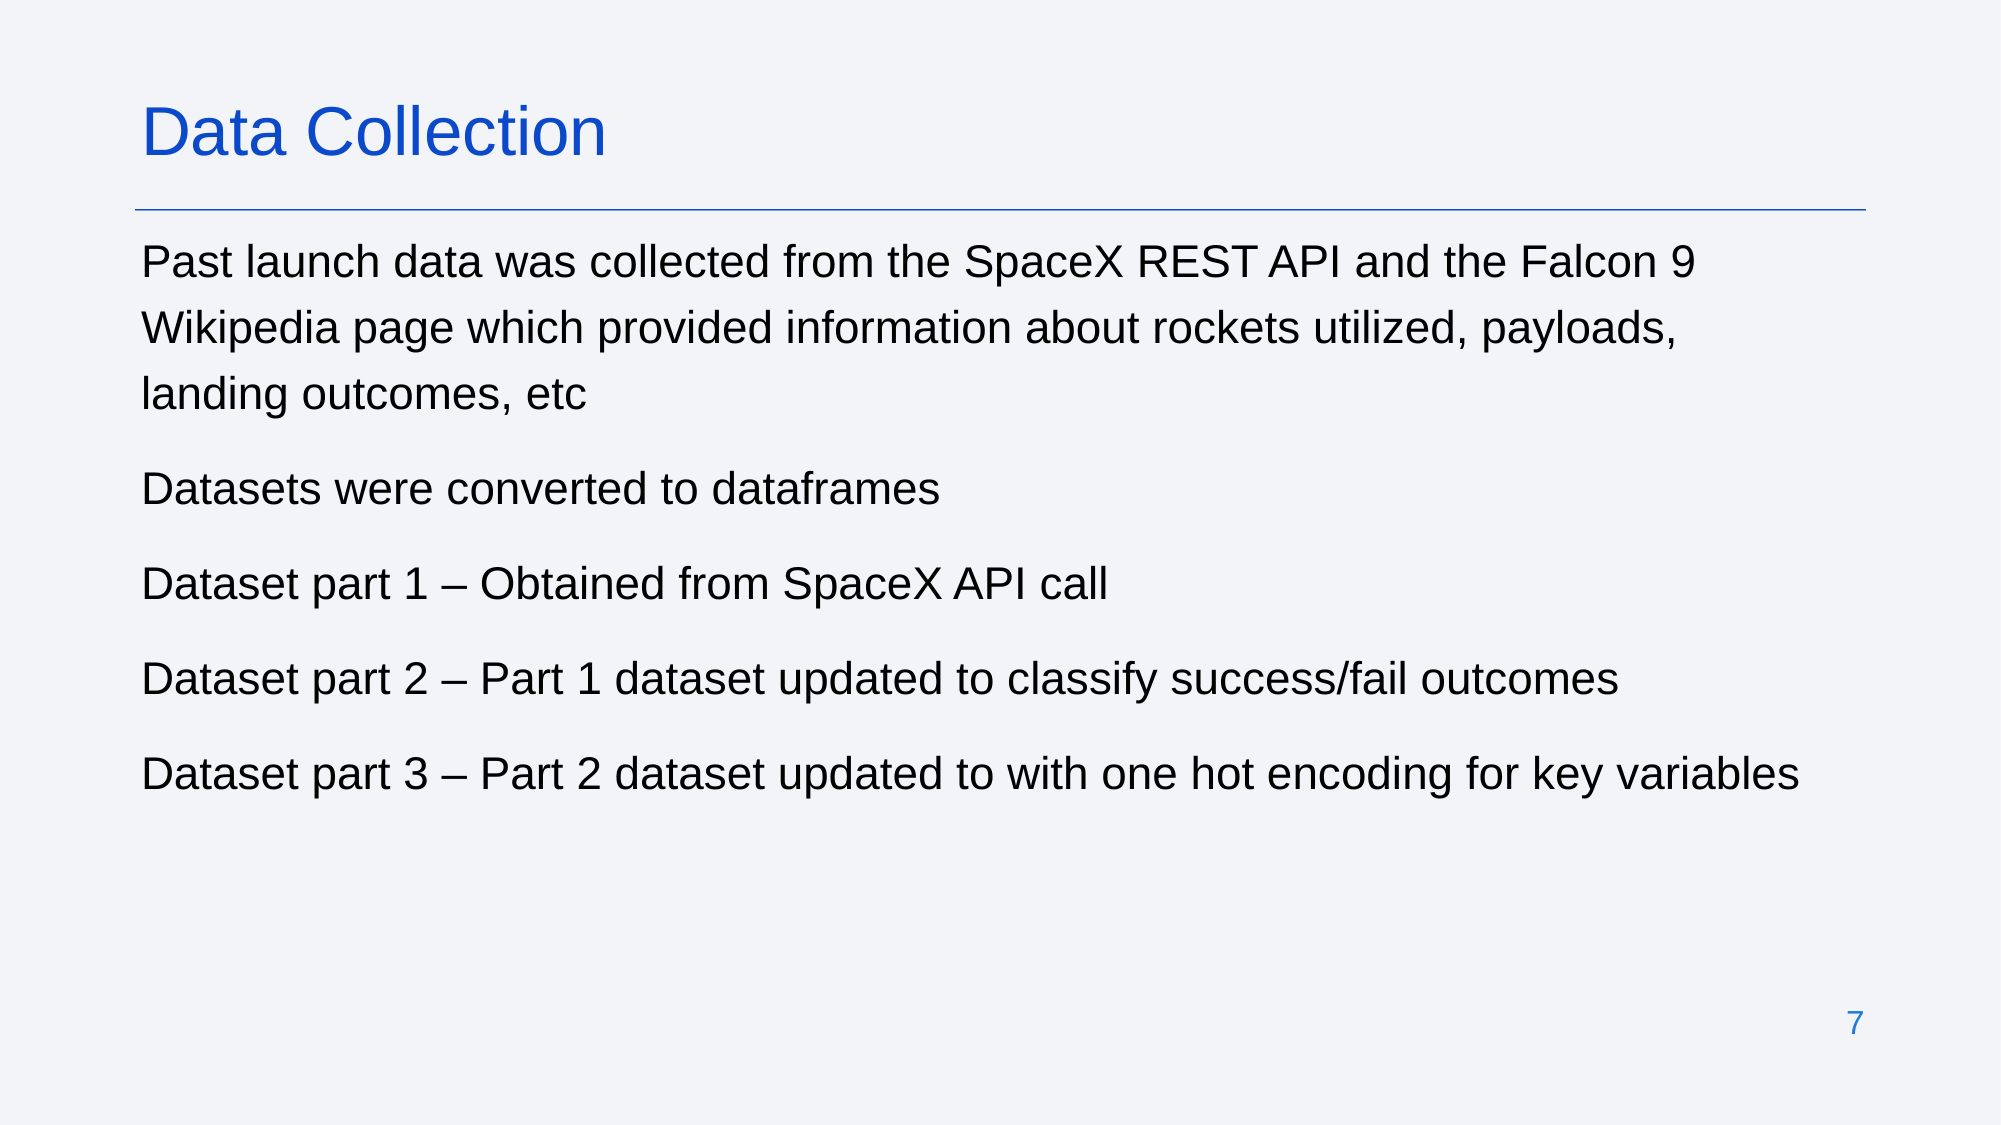

Data Collection
Past launch data was collected from the SpaceX REST API and the Falcon 9 Wikipedia page which provided information about rockets utilized, payloads, landing outcomes, etc
Datasets were converted to dataframes
Dataset part 1 – Obtained from SpaceX API call
Dataset part 2 – Part 1 dataset updated to classify success/fail outcomes
Dataset part 3 – Part 2 dataset updated to with one hot encoding for key variables

7